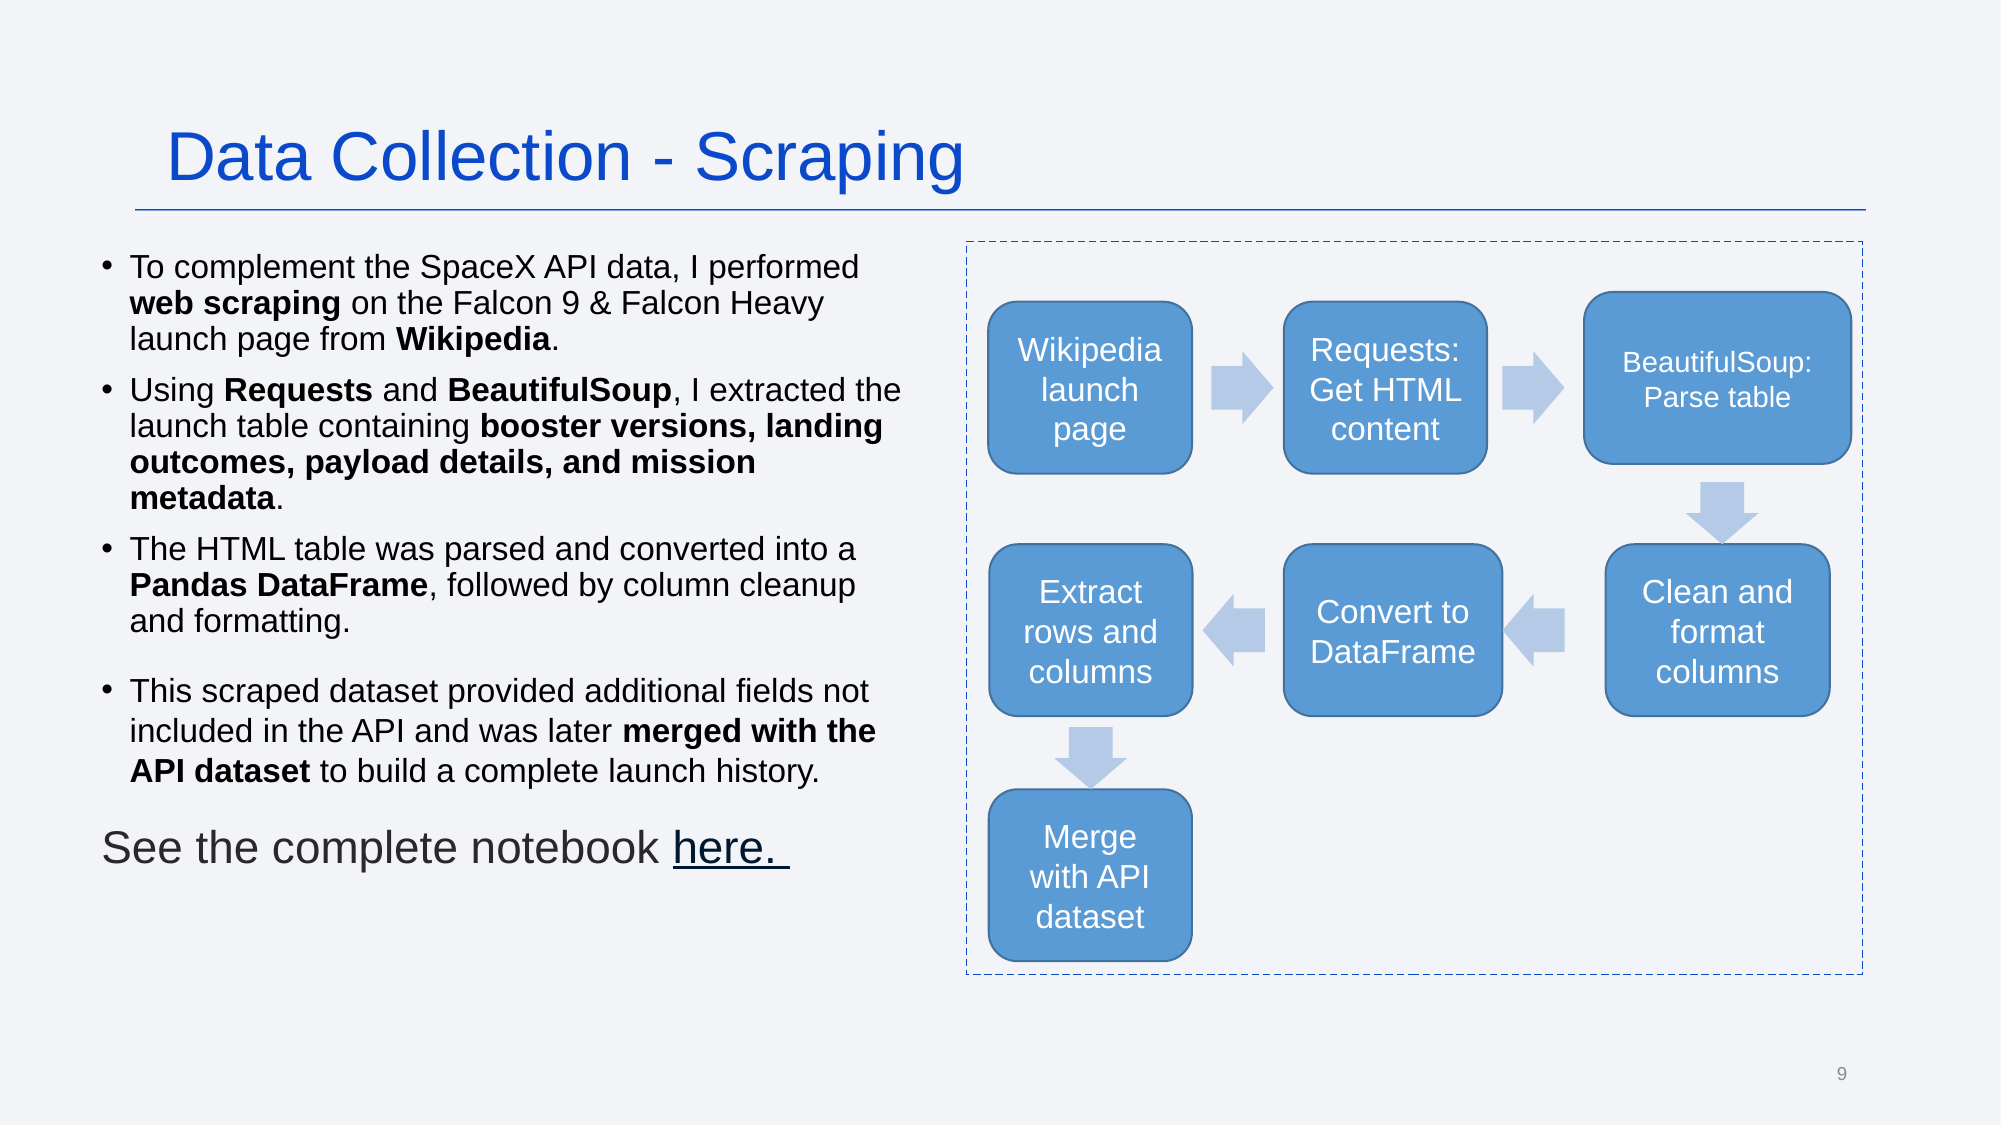

Data Collection - Scraping
To complement the SpaceX API data, I performed web scraping on the Falcon 9 & Falcon Heavy launch page from Wikipedia.
Using Requests and BeautifulSoup, I extracted the launch table containing booster versions, landing outcomes, payload details, and mission metadata.
The HTML table was parsed and converted into a Pandas DataFrame, followed by column cleanup and formatting.
This scraped dataset provided additional fields not included in the API and was later merged with the API dataset to build a complete launch history.
See the complete notebook here.

BeautifulSoup: Parse table
Wikipedia launch page
Requests: Get HTML content

Extract rows and columns
Convert to DataFrame
Clean and format columns

Merge with API dataset
9